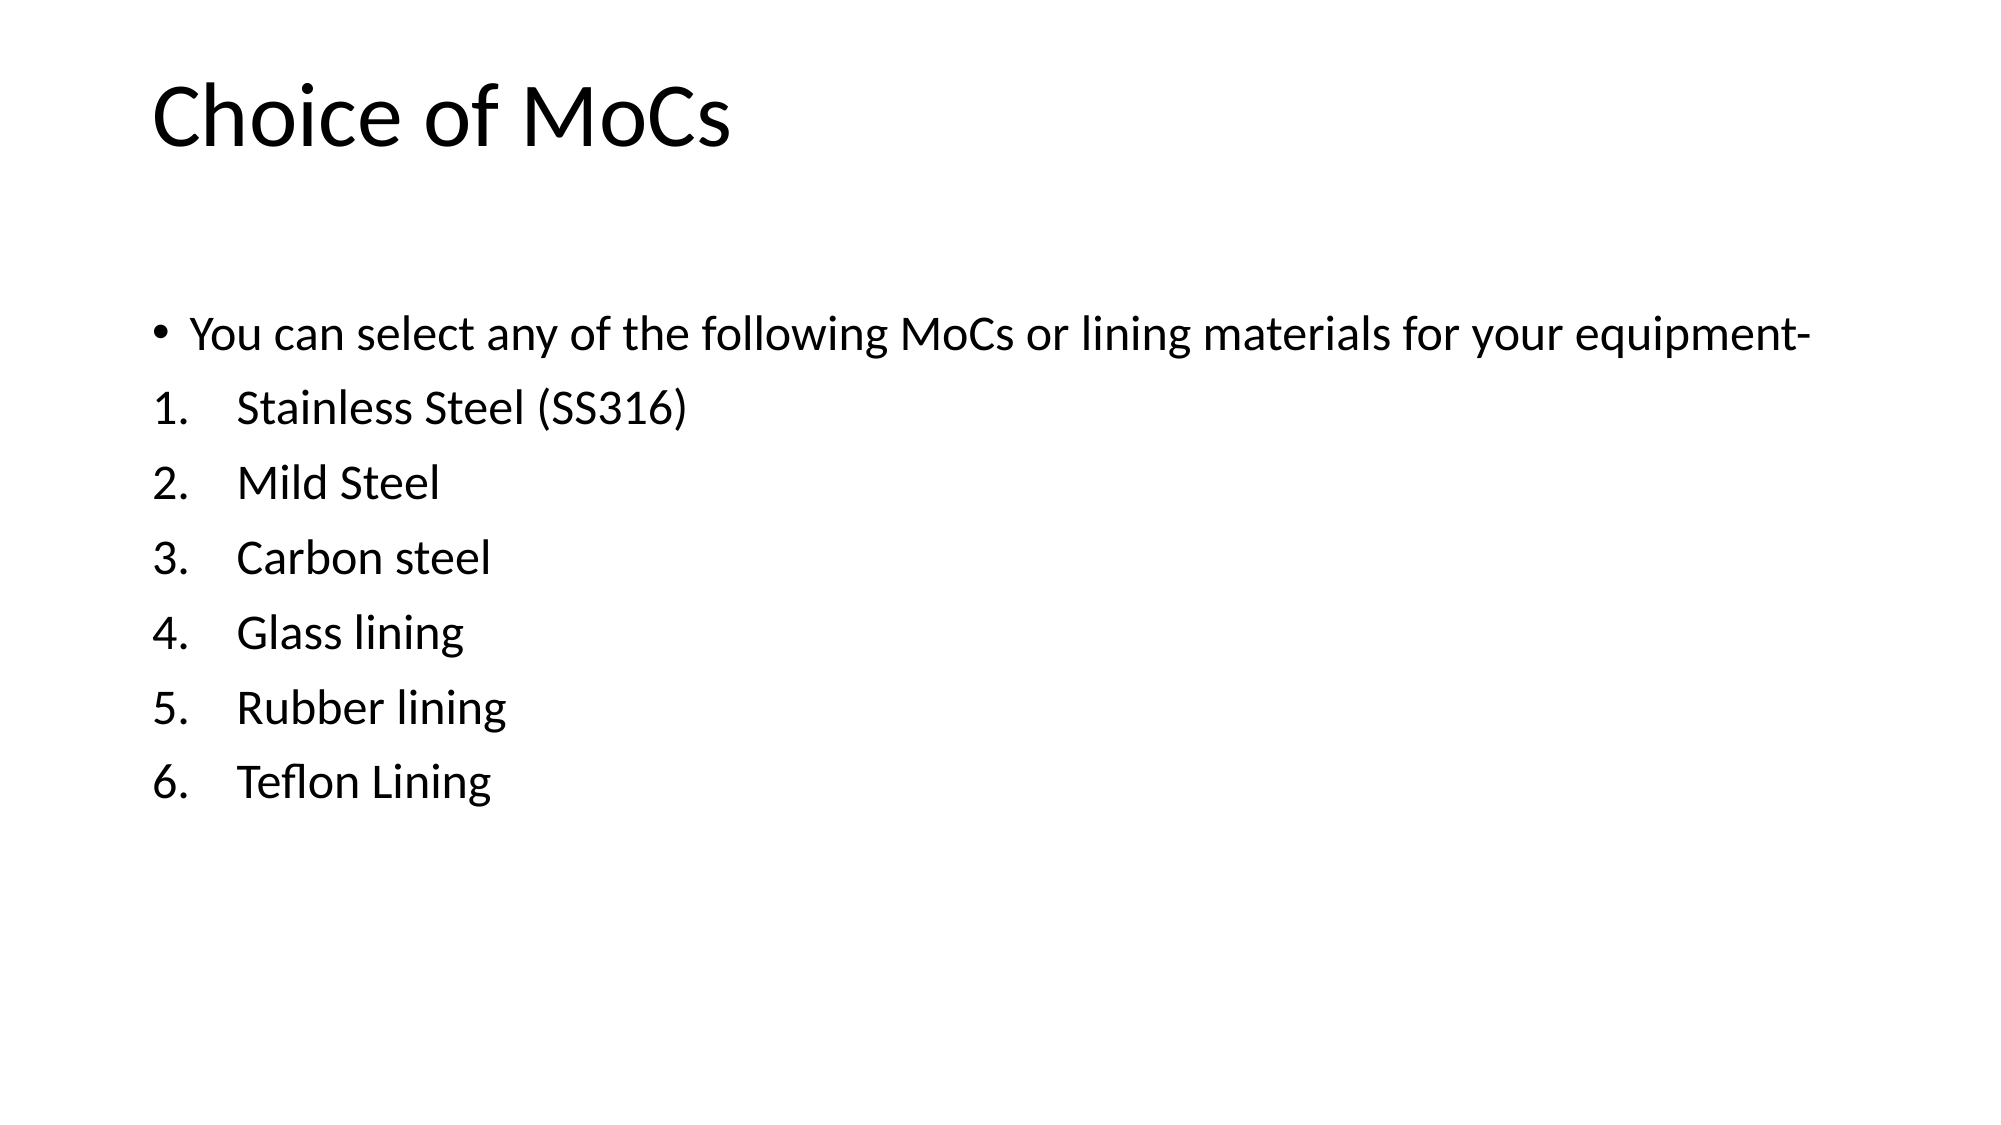

Choice of MoCs
You can select any of the following MoCs or lining materials for your equipment-
Stainless Steel (SS316)
Mild Steel
Carbon steel
Glass lining
Rubber lining
Teflon Lining